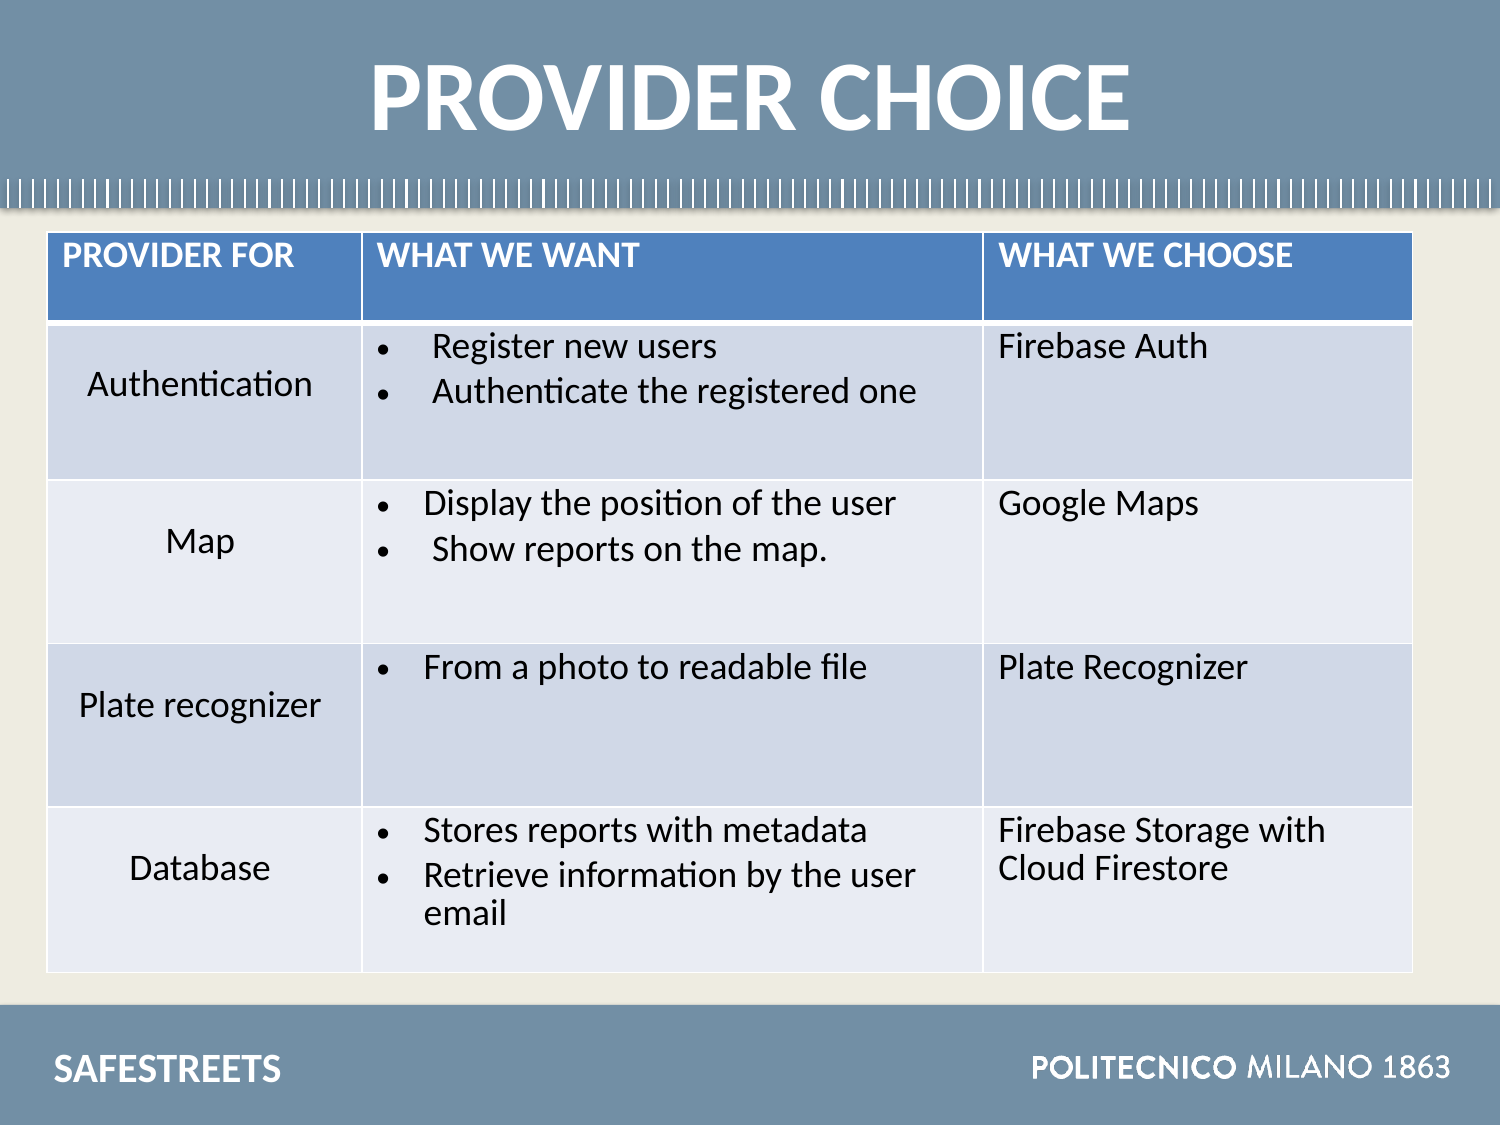

# PROVIDER CHOICE

| PROVIDER FOR | WHAT WE WANT | WHAT WE CHOOSE |
| --- | --- | --- |
| Authentication | Register new users  Authenticate the registered one | Firebase Auth |
| Map | Display the position of the user   Show reports on the map. | Google Maps |
| Plate recognizer | From a photo to readable file | Plate Recognizer |
| Database | Stores reports with metadata Retrieve information by the user email | Firebase Storage with Cloud Firestore |